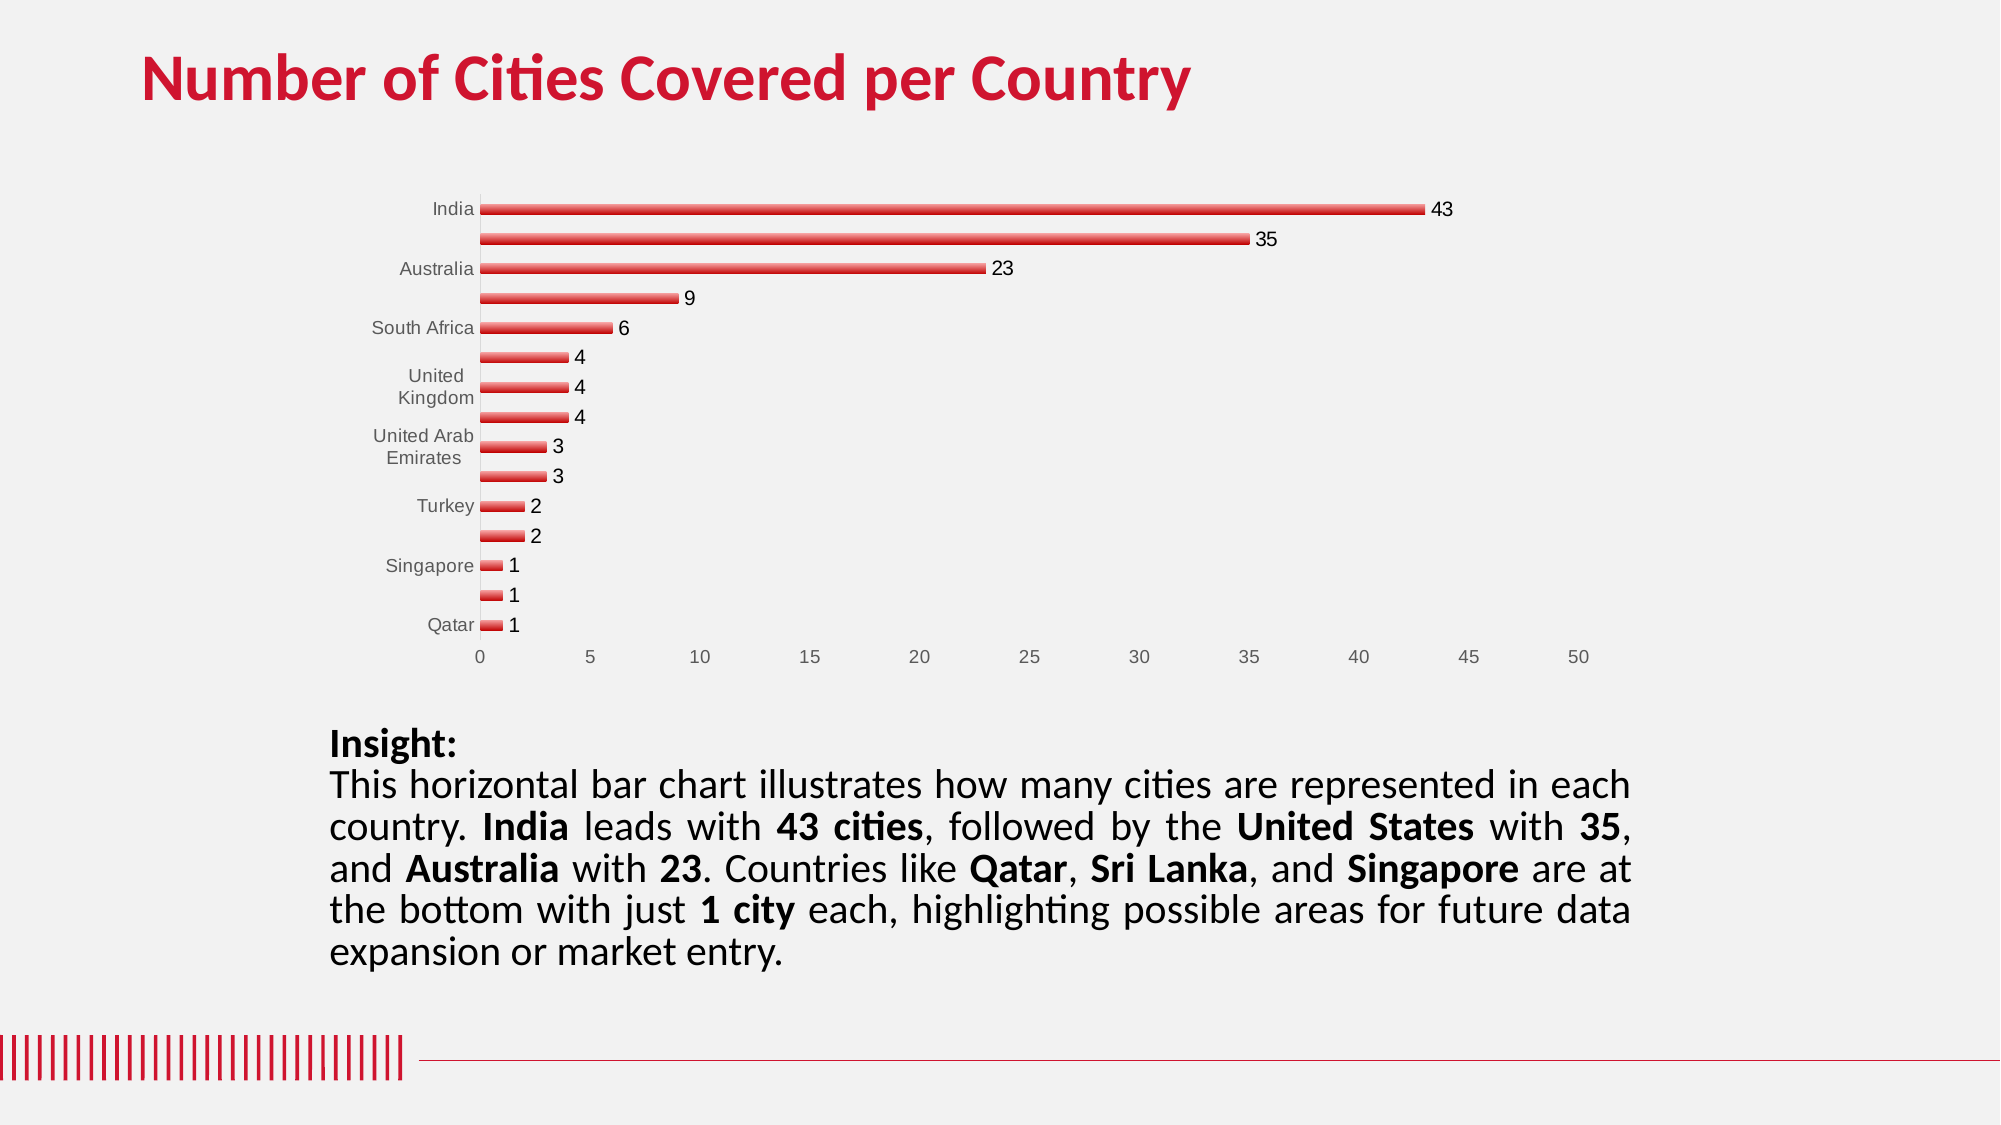

# Number of Cities Covered per Country

### Chart

| Category | Total |
|---|---|
| Qatar | 1.0 |
| Sri Lanka | 1.0 |
| Singapore | 1.0 |
| New Zealand | 2.0 |
| Turkey | 2.0 |
| Brazil | 3.0 |
| United Arab Emirates | 3.0 |
| Indonesia | 4.0 |
| United Kingdom | 4.0 |
| Canada | 4.0 |
| South Africa | 6.0 |
| Philippines | 9.0 |
| Australia | 23.0 |
| United States of America | 35.0 |
| India | 43.0 |
Insight:
This horizontal bar chart illustrates how many cities are represented in each country. India leads with 43 cities, followed by the United States with 35, and Australia with 23. Countries like Qatar, Sri Lanka, and Singapore are at the bottom with just 1 city each, highlighting possible areas for future data expansion or market entry.